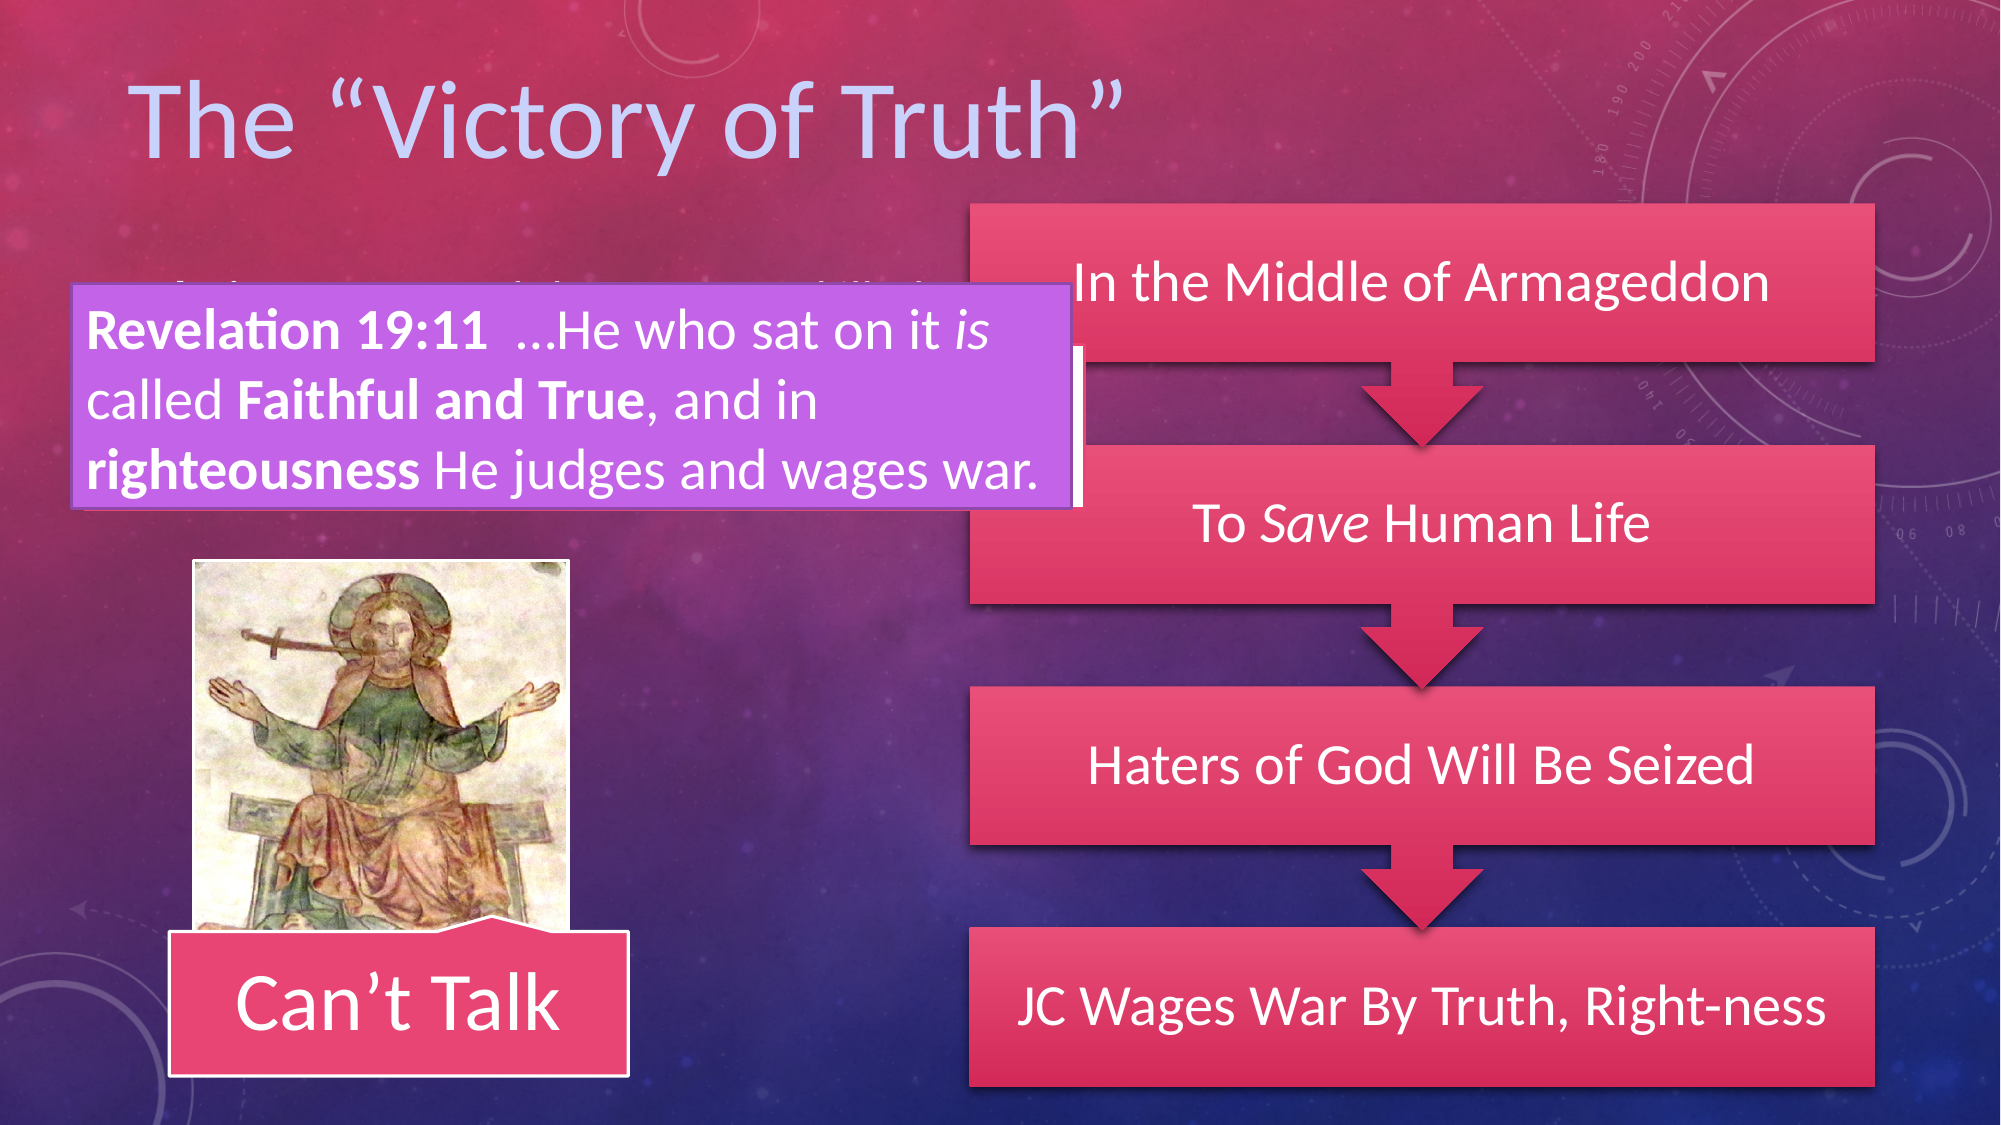

# The “Victory of Truth”
JC Wages War By Truth, Right-ness
Haters of God Will Be Seized
To Save Human Life
In the Middle of Armageddon
Revelation 19:21  And the rest were killed with the sword which came from the mouth of Him who sat on the horse, and all the birds were filled with their flesh.
Revelation 19:11  …He who sat on it is called Faithful and True, and in righteousness He judges and wages war.
Revelation 19:15  From His mouth comes a sharp sword, so that with it He may strike down the nations, and He will rule them with a rod of iron..
Can’t Talk